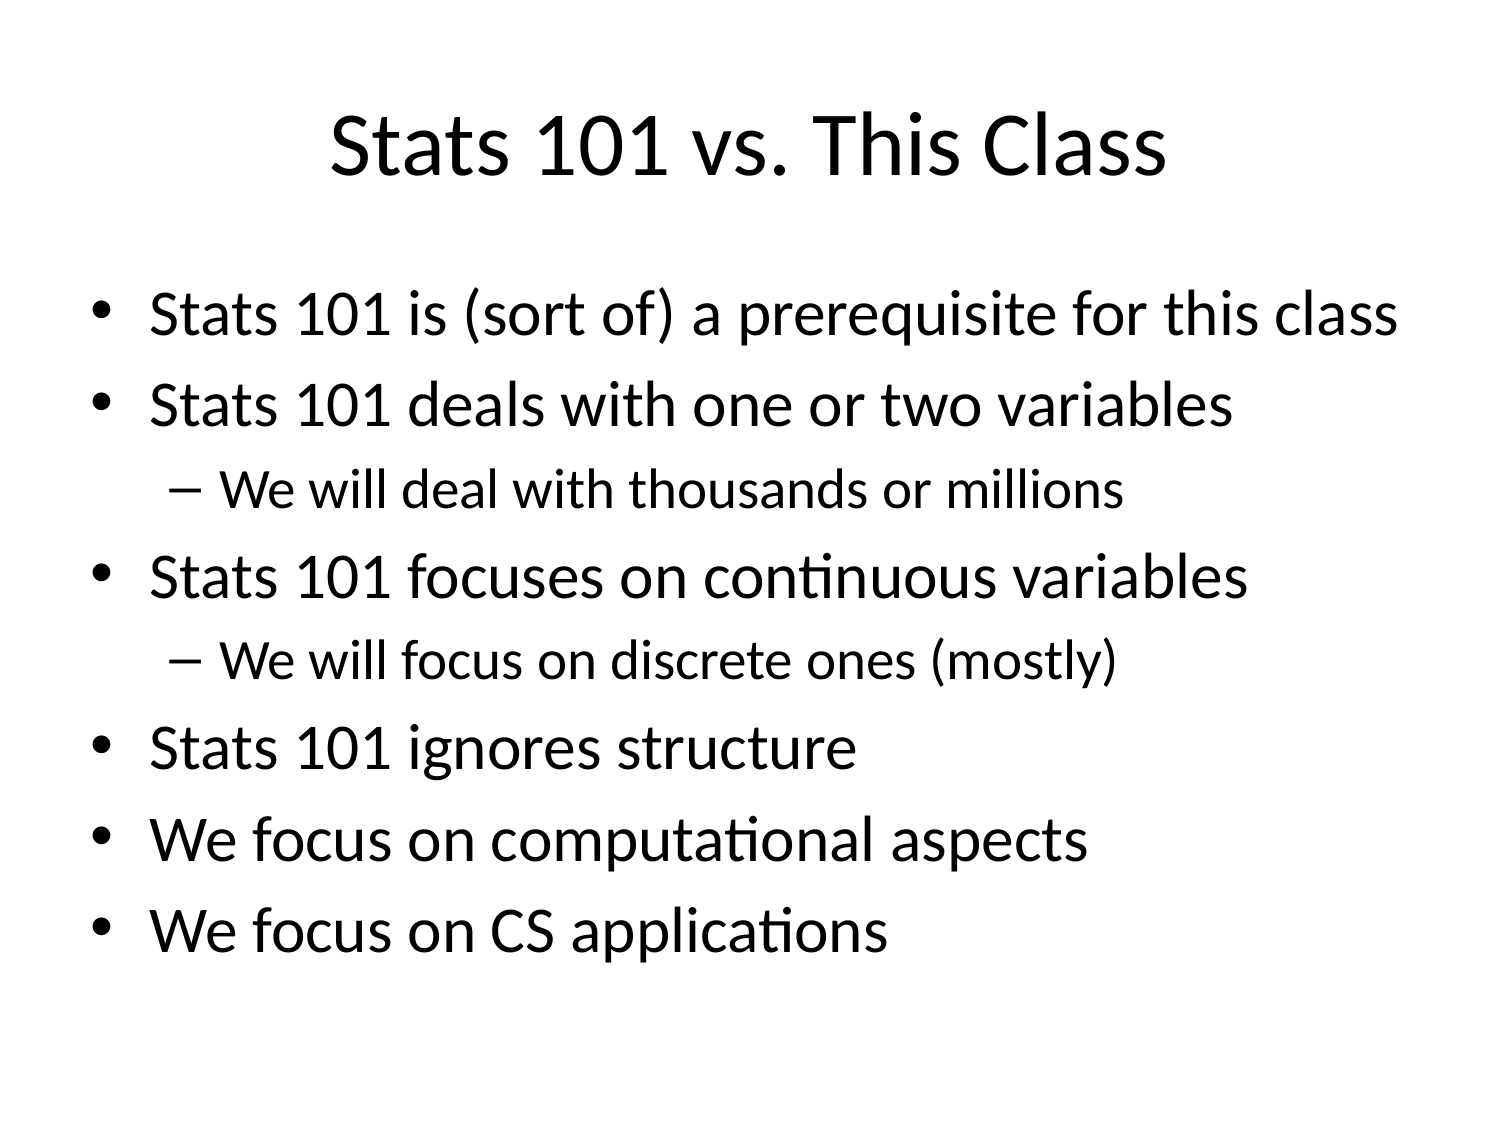

# Stats 101 vs. This Class
Stats 101 is (sort of) a prerequisite for this class
Stats 101 deals with one or two variables
We will deal with thousands or millions
Stats 101 focuses on continuous variables
We will focus on discrete ones (mostly)
Stats 101 ignores structure
We focus on computational aspects
We focus on CS applications